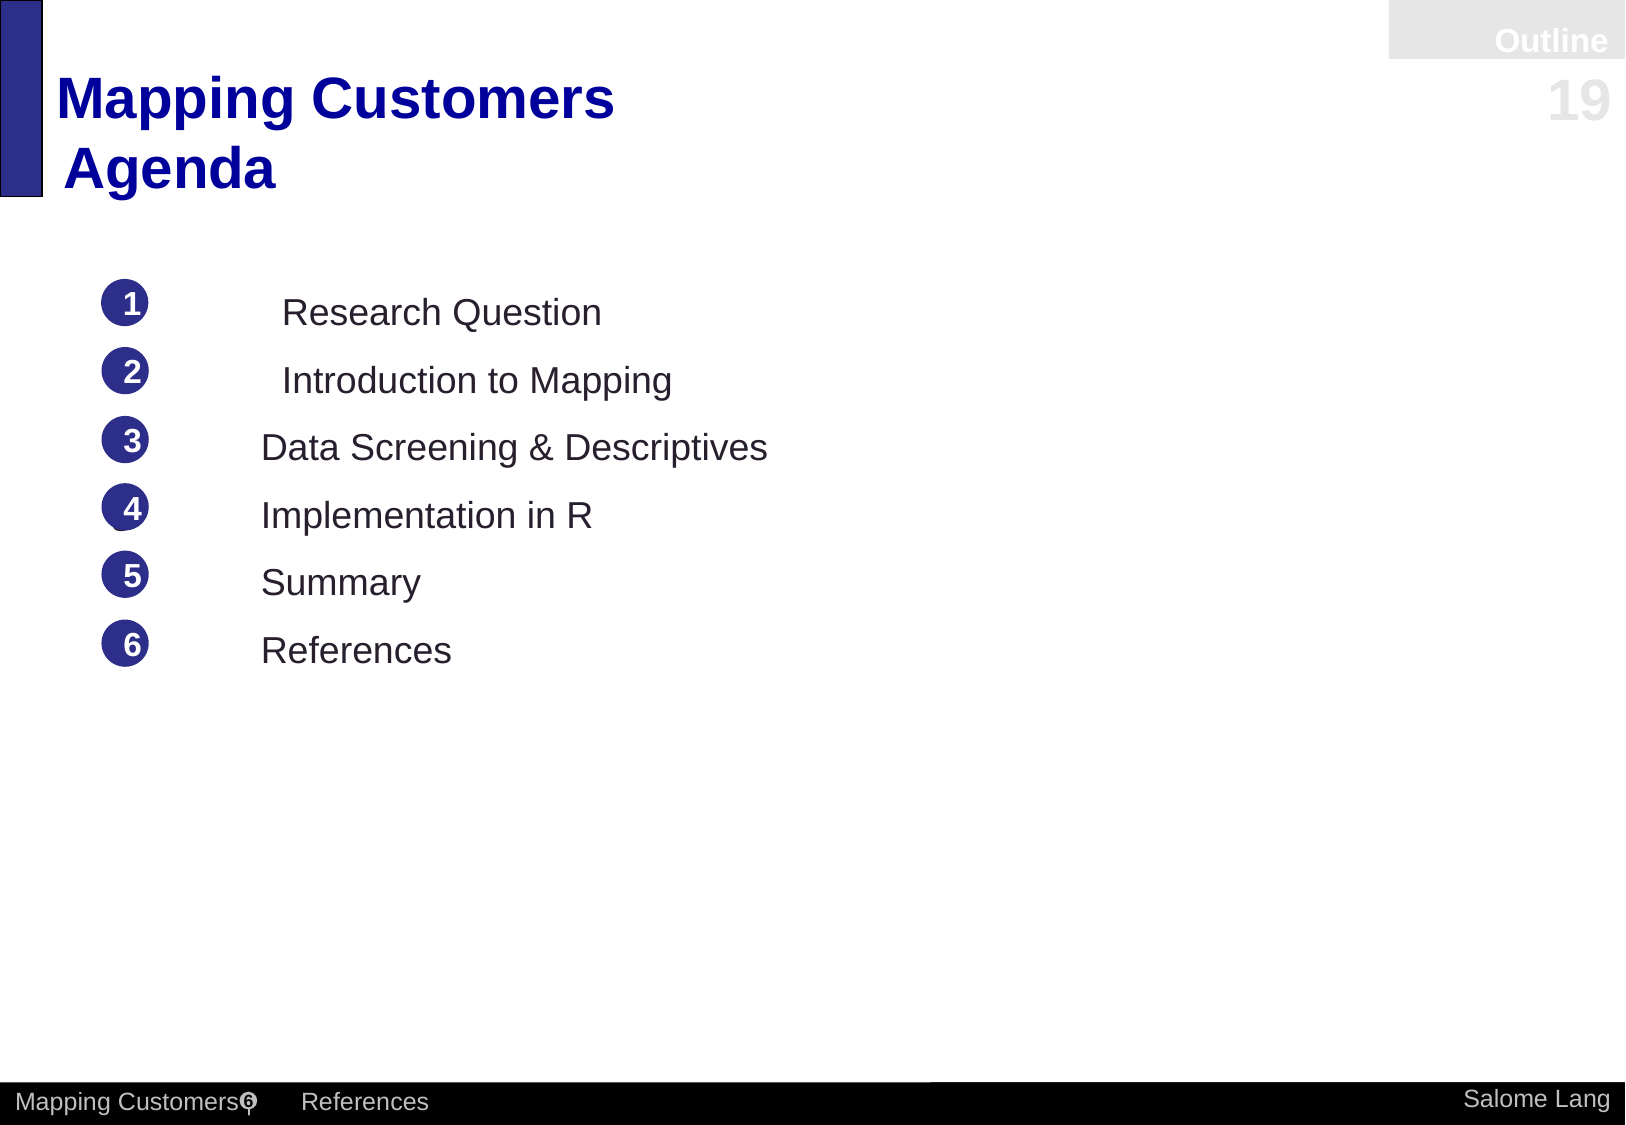

Outline

# Mapping Customers Agenda
	  Research Question
	  Introduction to Mapping
	Data Screening & Descriptives
§	Implementation in R
	Summary
	References

1
2
3
4
5
6

Salome Lang
Mapping Customers |       References
6